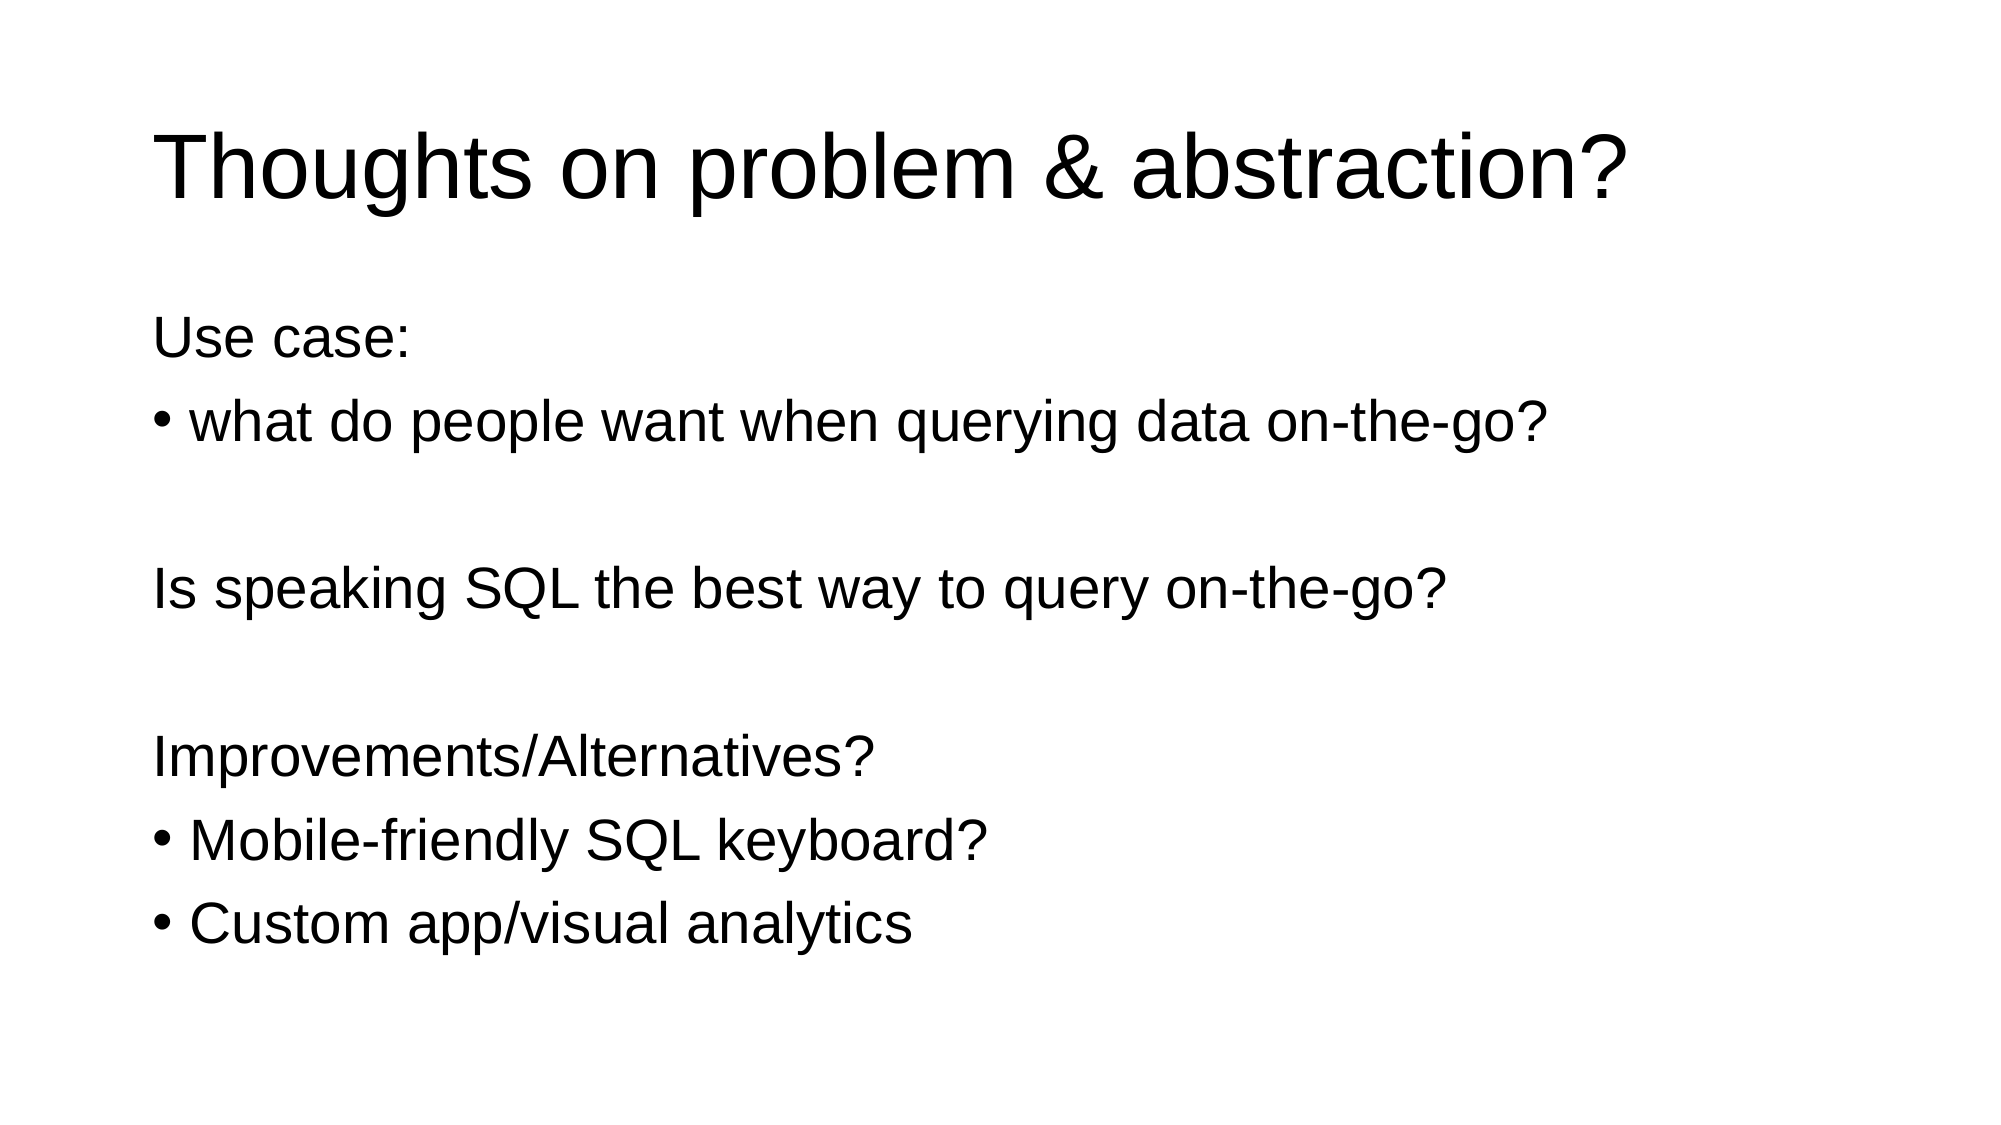

# Thoughts on problem & abstraction?
Use case:
what do people want when querying data on-the-go?

Is speaking SQL the best way to query on-the-go?

Improvements/Alternatives?
Mobile-friendly SQL keyboard?
Custom app/visual analytics